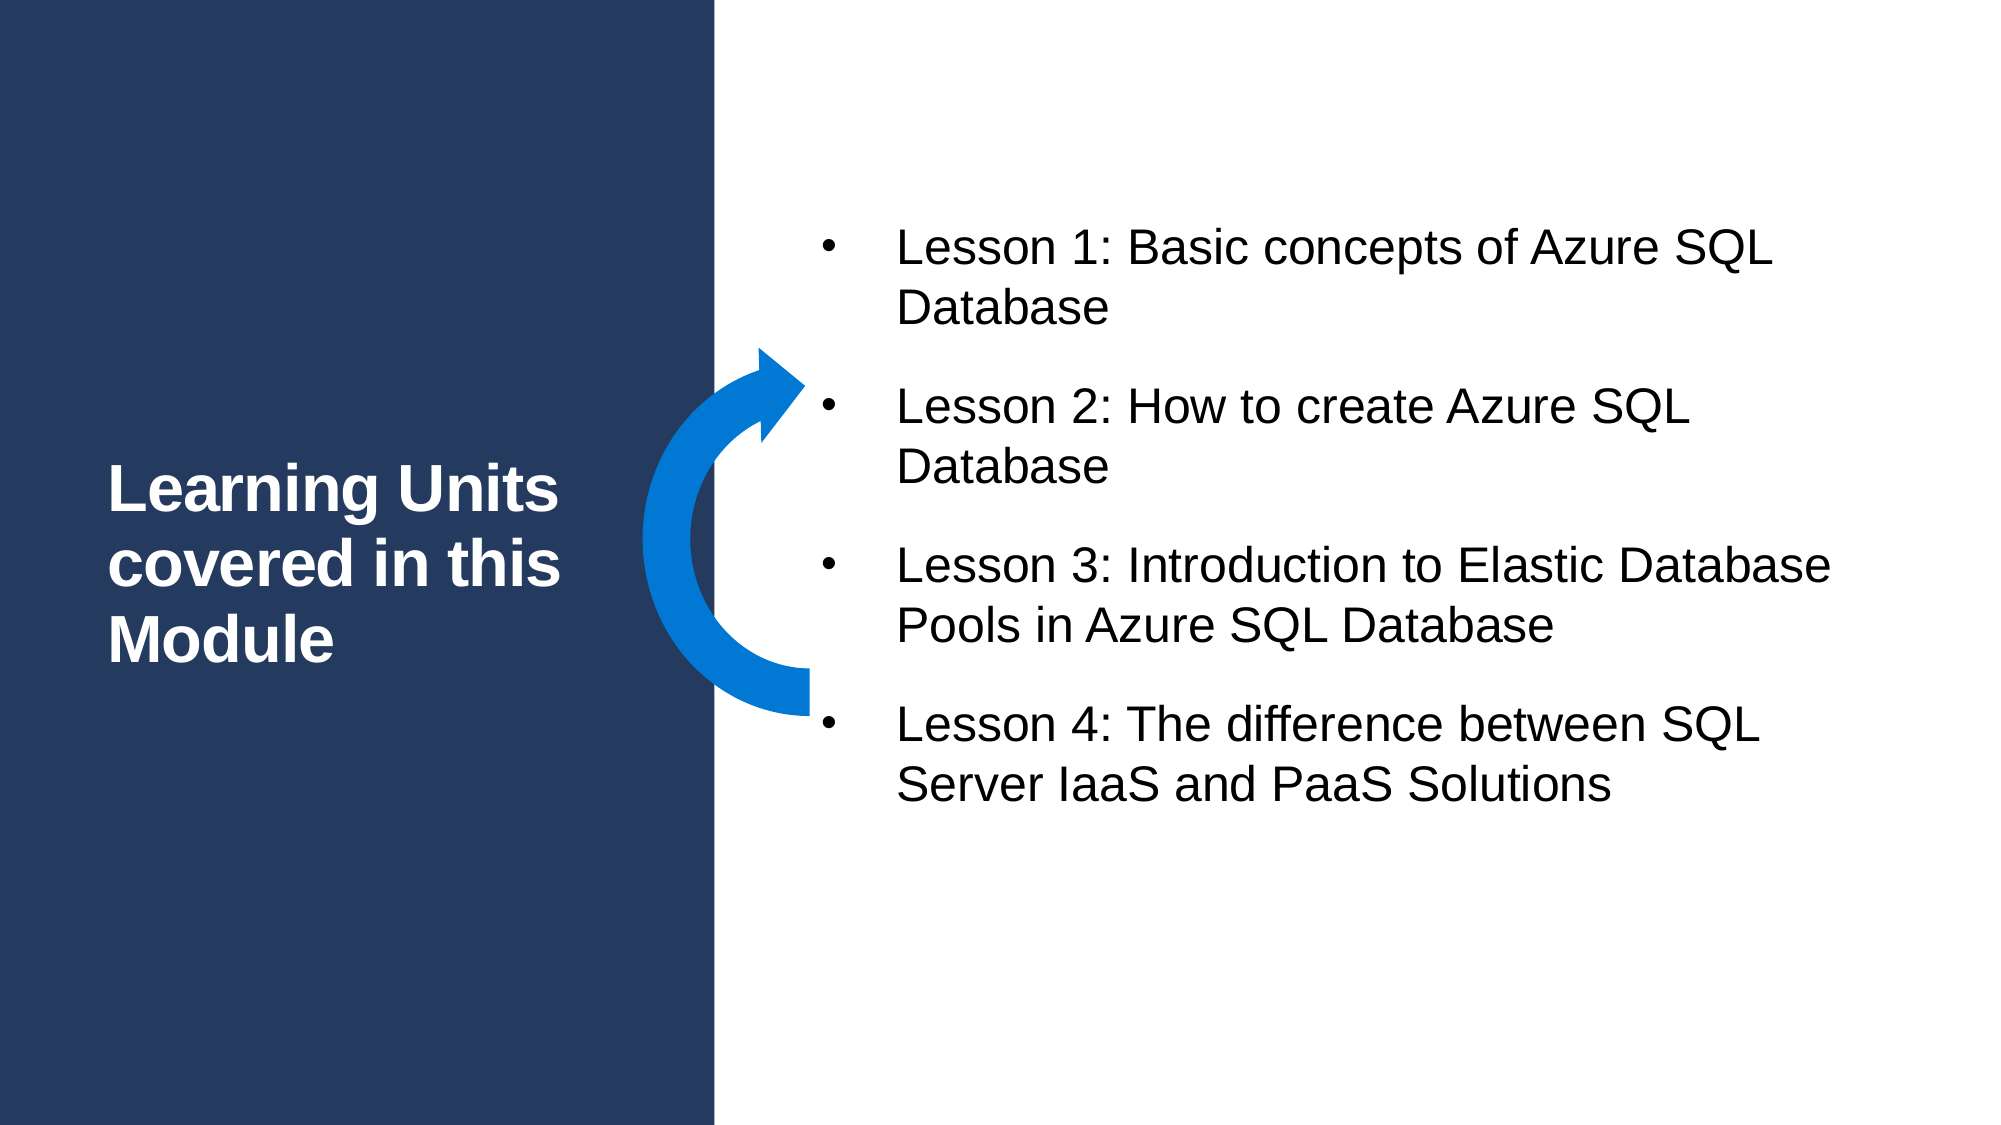

# Learning Units covered in this Module
Lesson 1: Basic concepts of Azure SQL Database
Lesson 2: How to create Azure SQL Database
Lesson 3: Introduction to Elastic Database Pools in Azure SQL Database
Lesson 4: The difference between SQL Server IaaS and PaaS Solutions